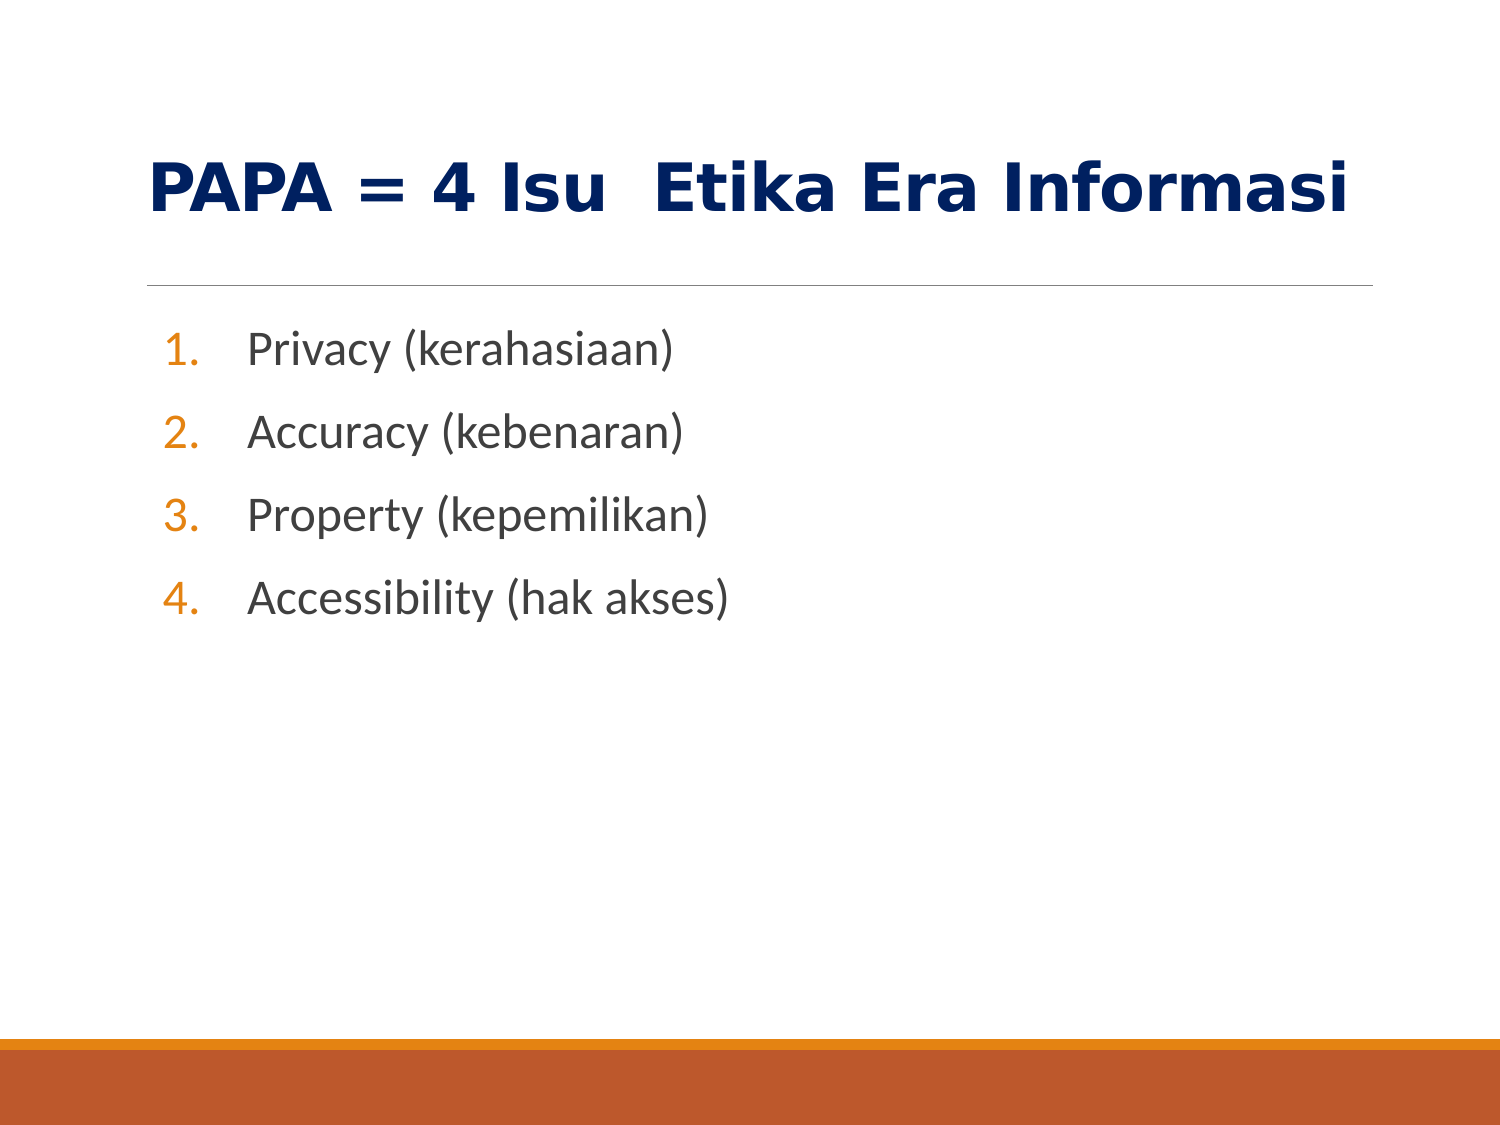

# PAPA = 4 Isu  Etika Era Informasi
Privacy (kerahasiaan)
Accuracy (kebenaran)
Property (kepemilikan)
Accessibility (hak akses)